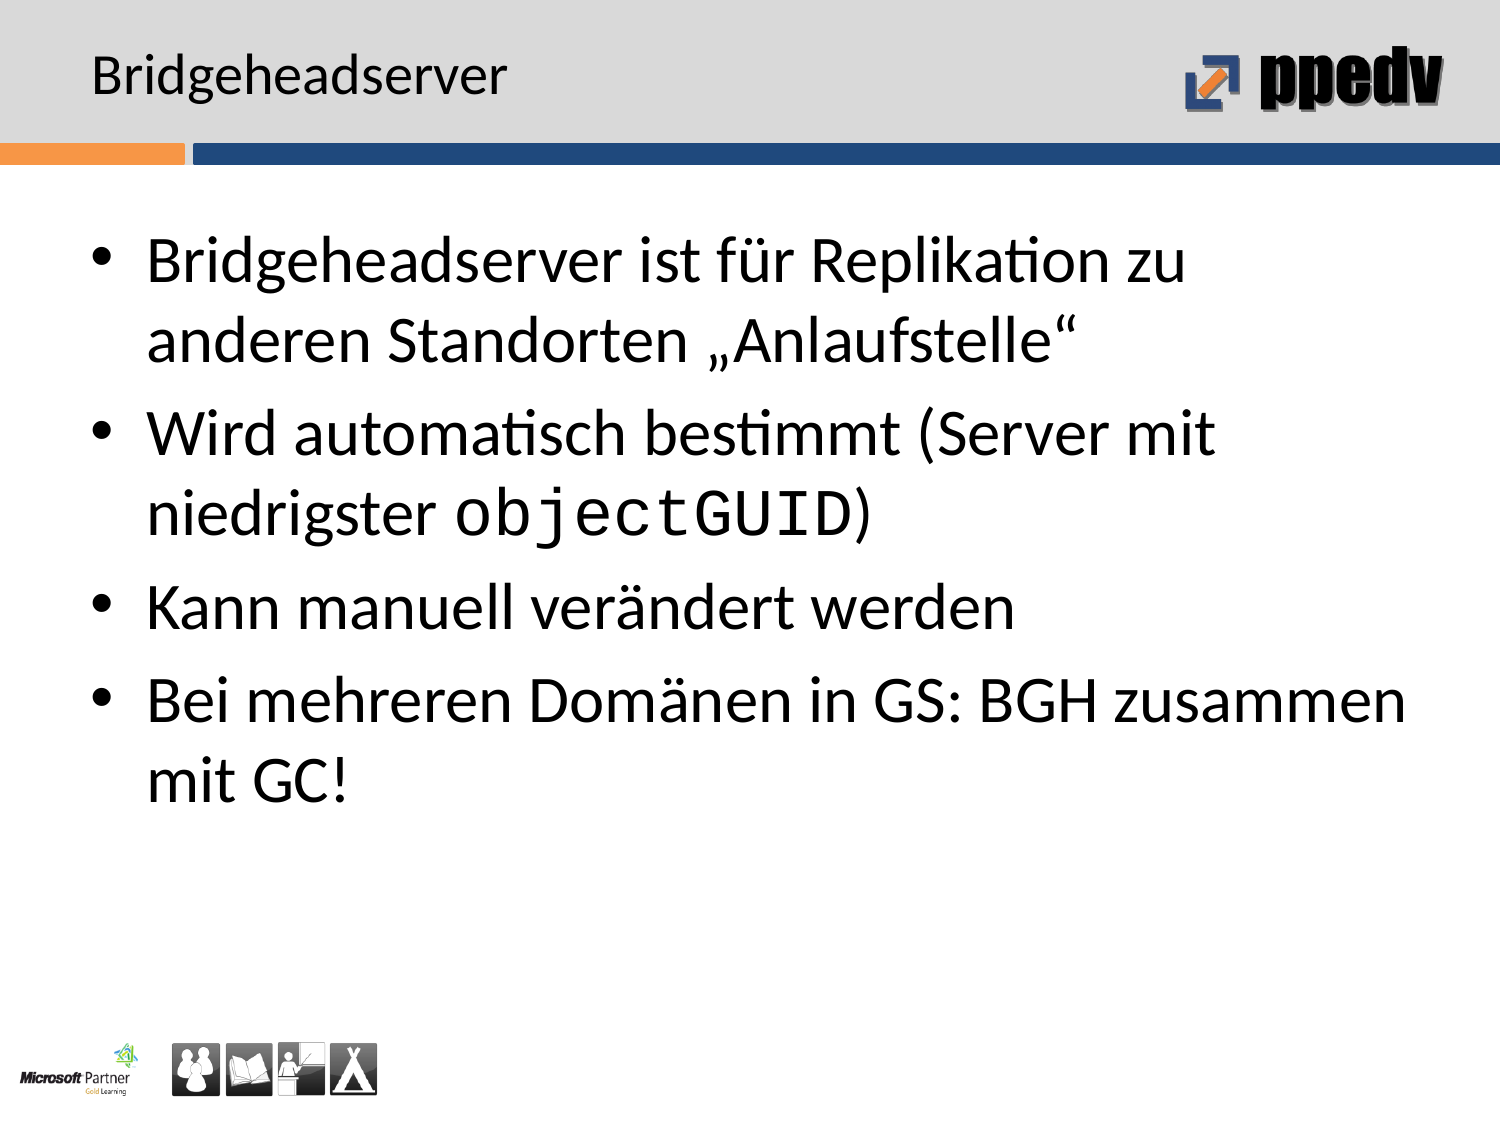

# Bridgeheadserver
Bridgeheadserver ist für Replikation zu anderen Standorten „Anlaufstelle“
Wird automatisch bestimmt (Server mit niedrigster objectGUID)
Kann manuell verändert werden
Bei mehreren Domänen in GS: BGH zusammen mit GC!